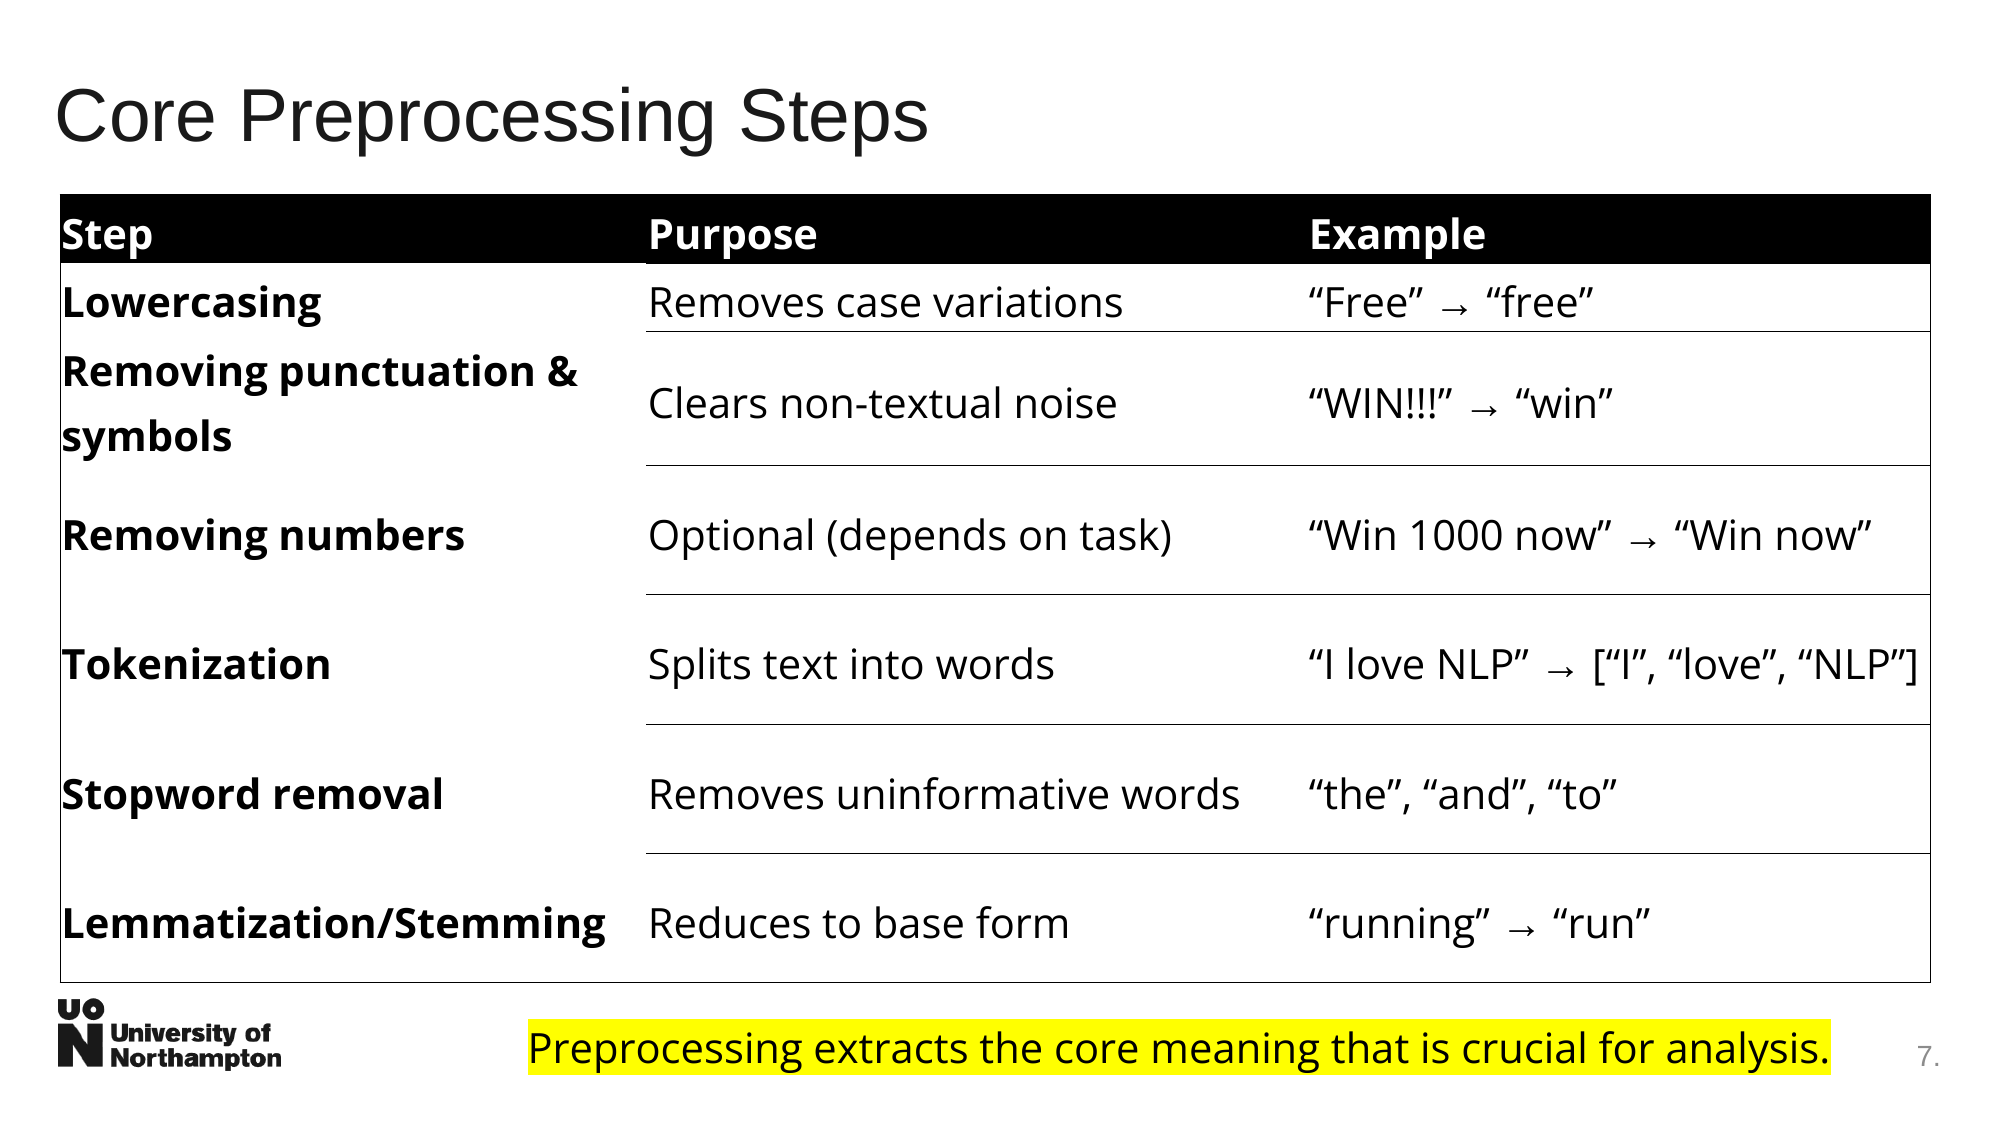

# Core Preprocessing Steps
| Step | Purpose | Example |
| --- | --- | --- |
| Lowercasing | Removes case variations | “Free” → “free” |
| Removing punctuation & symbols | Clears non-textual noise | “WIN!!!” → “win” |
| Removing numbers | Optional (depends on task) | “Win 1000 now” → “Win now” |
| Tokenization | Splits text into words | “I love NLP” → [“I”, “love”, “NLP”] |
| Stopword removal | Removes uninformative words | “the”, “and”, “to” |
| Lemmatization/Stemming | Reduces to base form | “running” → “run” |
Preprocessing extracts the core meaning that is crucial for analysis.
7.